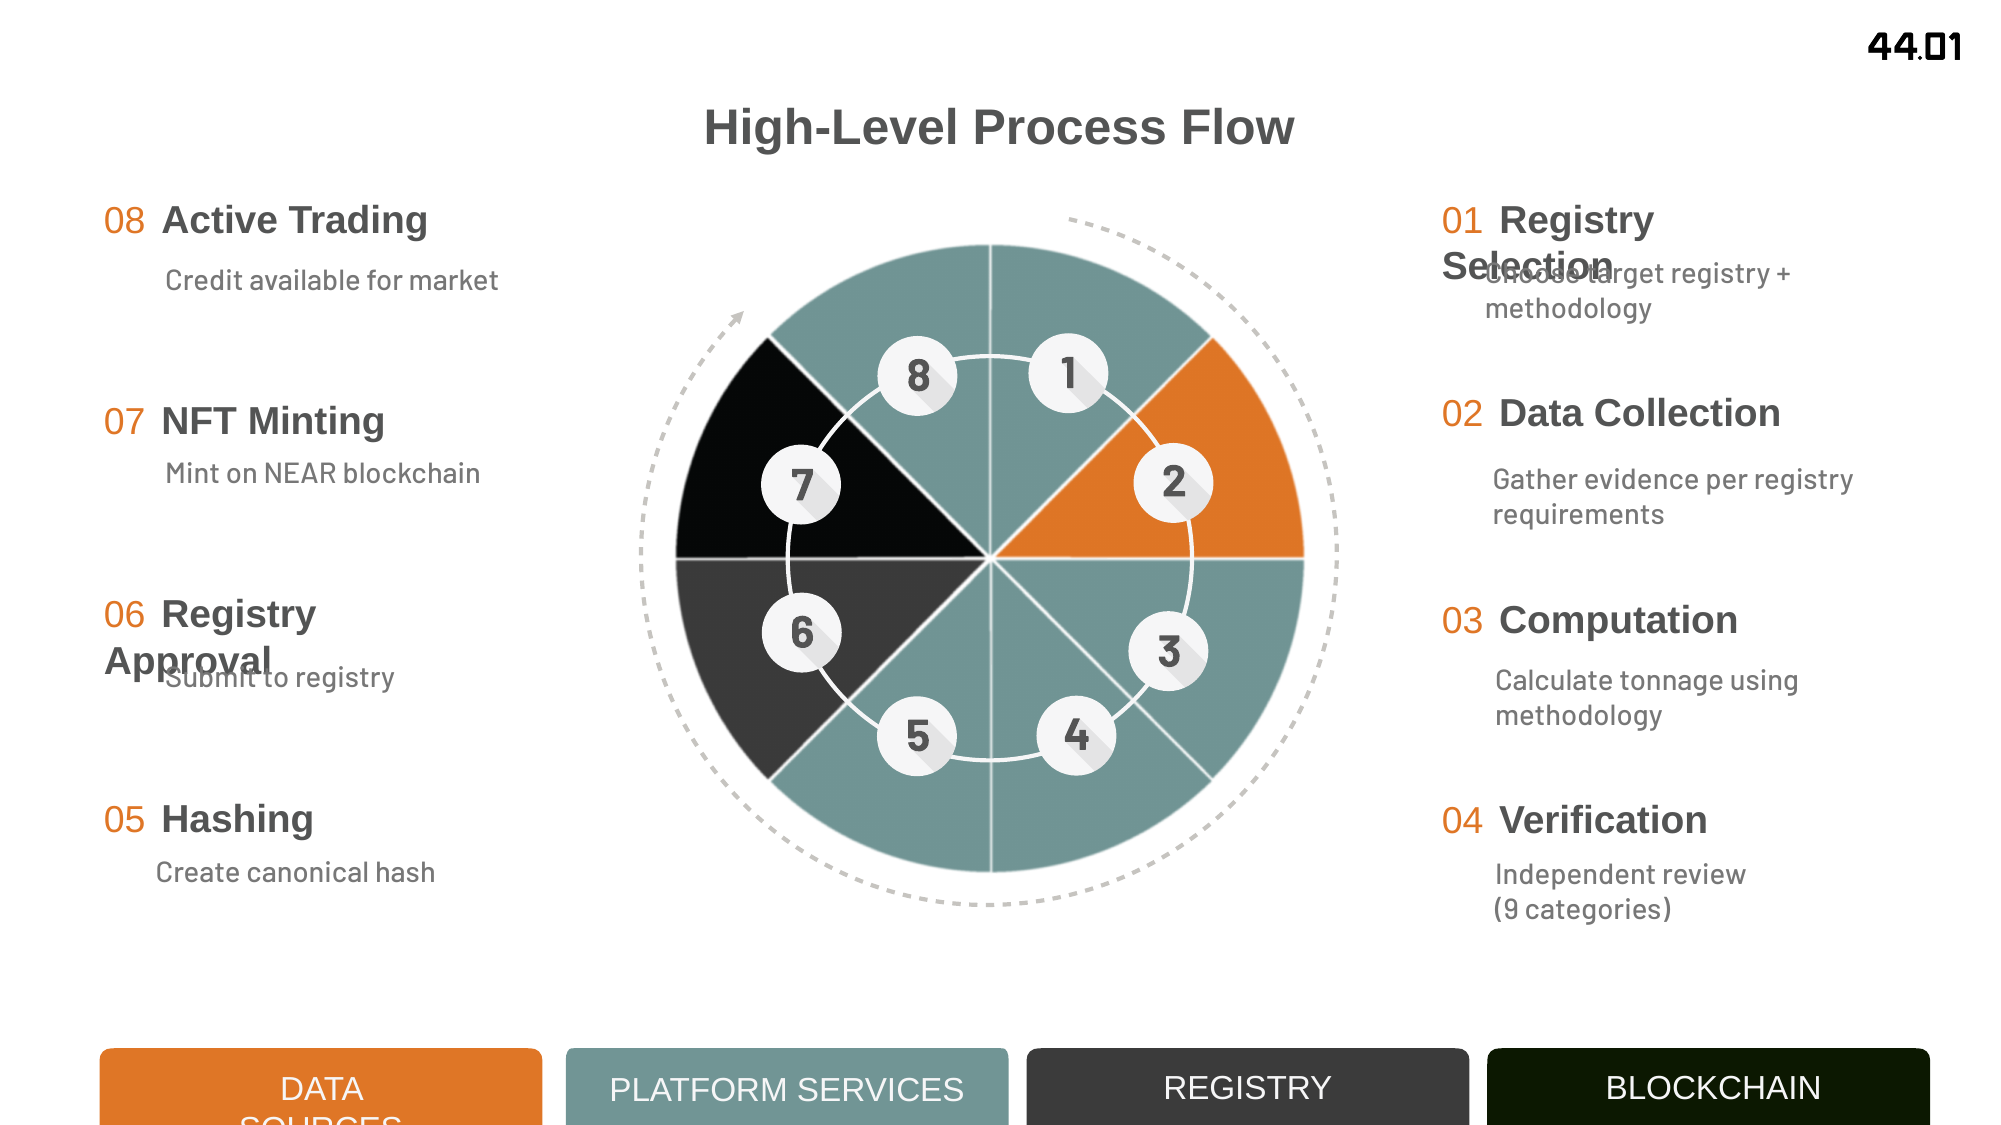

High-Level Process Flow

01  Registry Selection
Choose target registry + methodology
08  Active Trading
Credit available for market

02  Data Collection
Gather evidence per registry requirements
07  NFT Minting
Mint on NEAR blockchain

06  Registry Approval
Submit to registry
03  Computation
Calculate tonnage using methodology

05  Hashing
Create canonical hash
04  Verification
Independent review
(9 categories)

DATA SOURCES

PLATFORM SERVICES

REGISTRY

BLOCKCHAIN